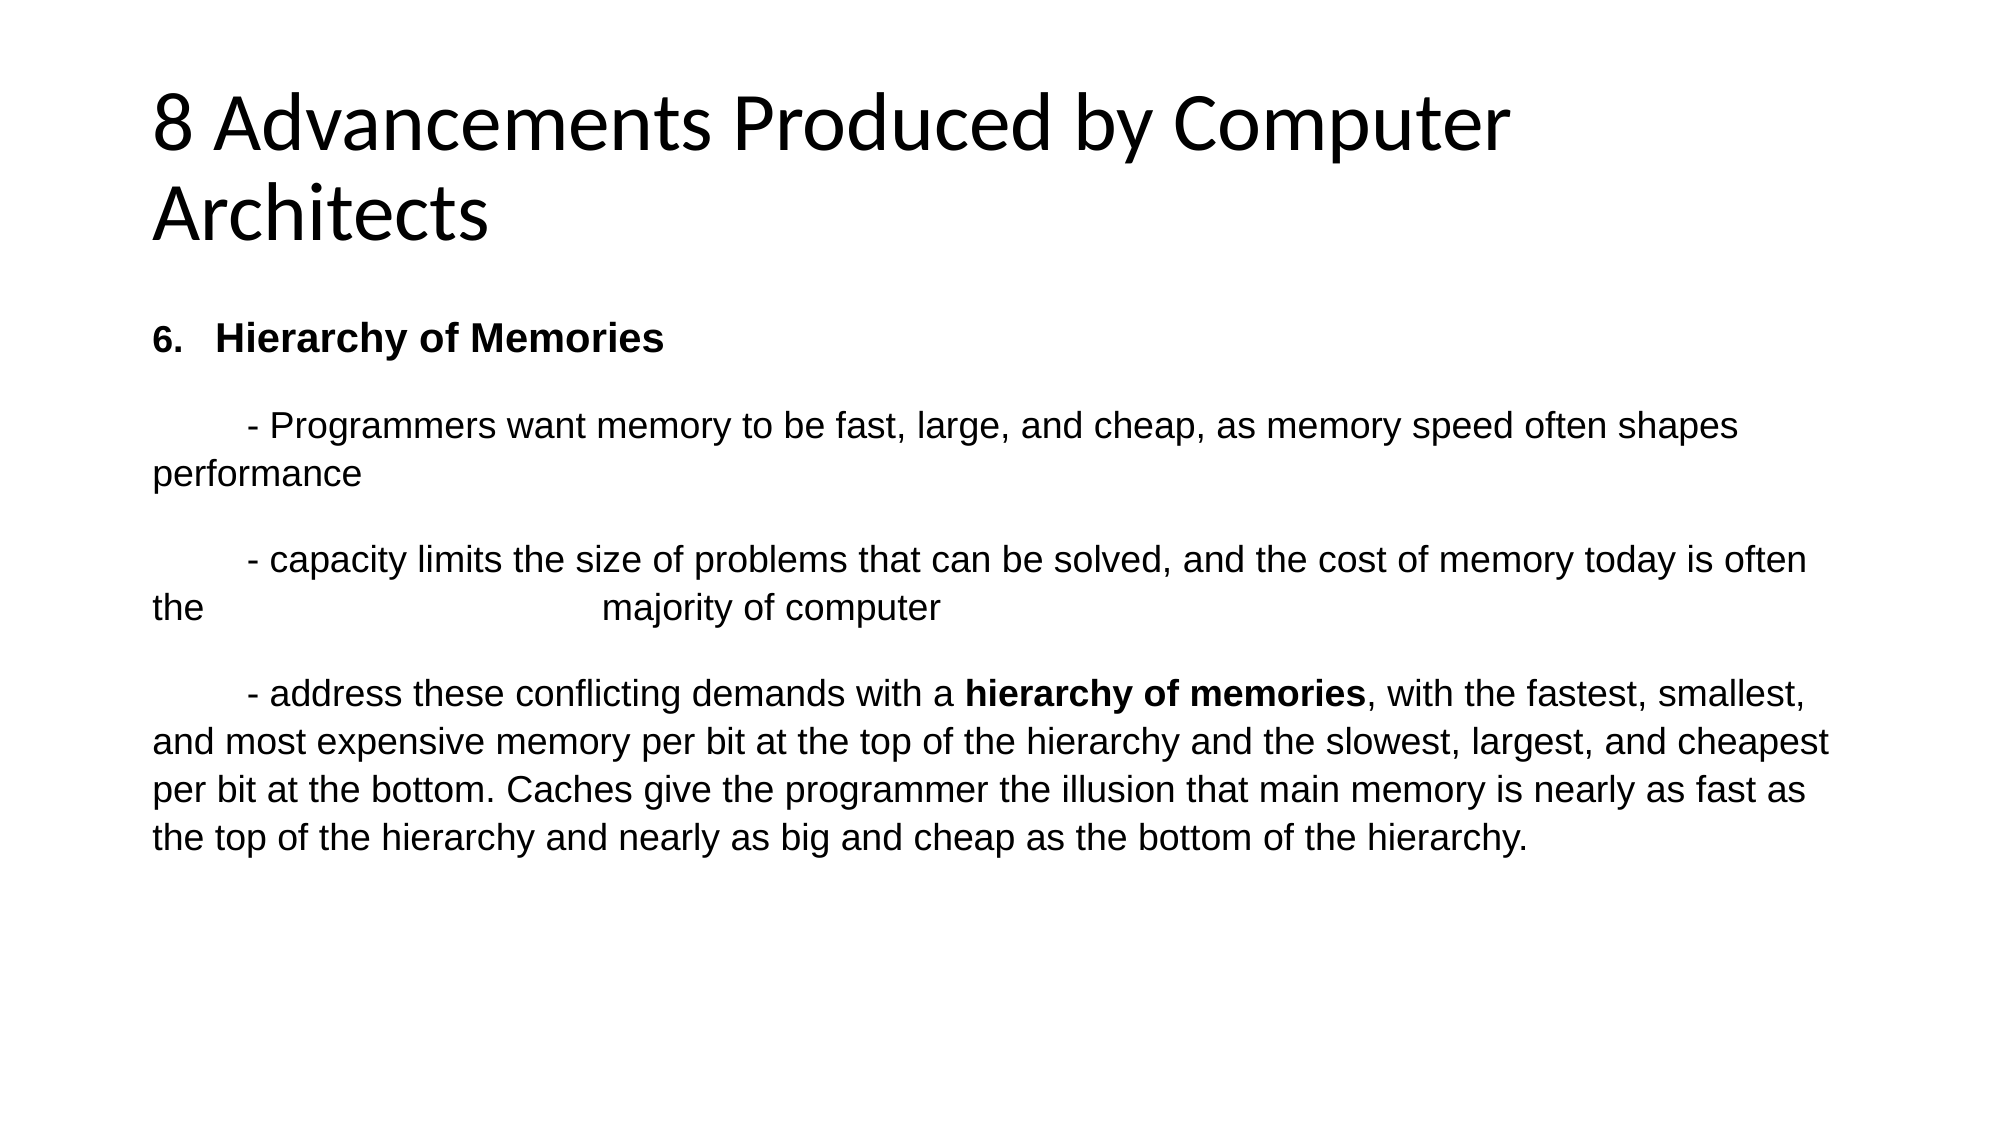

# 8 Advancements Produced by Computer Architects
6.   Hierarchy of Memories
         - Programmers want memory to be fast, large, and cheap, as memory speed often shapes performance
         - capacity limits the size of problems that can be solved, and the cost of memory today is often the                                      majority of computer
         - address these conflicting demands with a hierarchy of memories, with the fastest, smallest, and most expensive memory per bit at the top of the hierarchy and the slowest, largest, and cheapest per bit at the bottom. Caches give the programmer the illusion that main memory is nearly as fast as the top of the hierarchy and nearly as big and cheap as the bottom of the hierarchy.